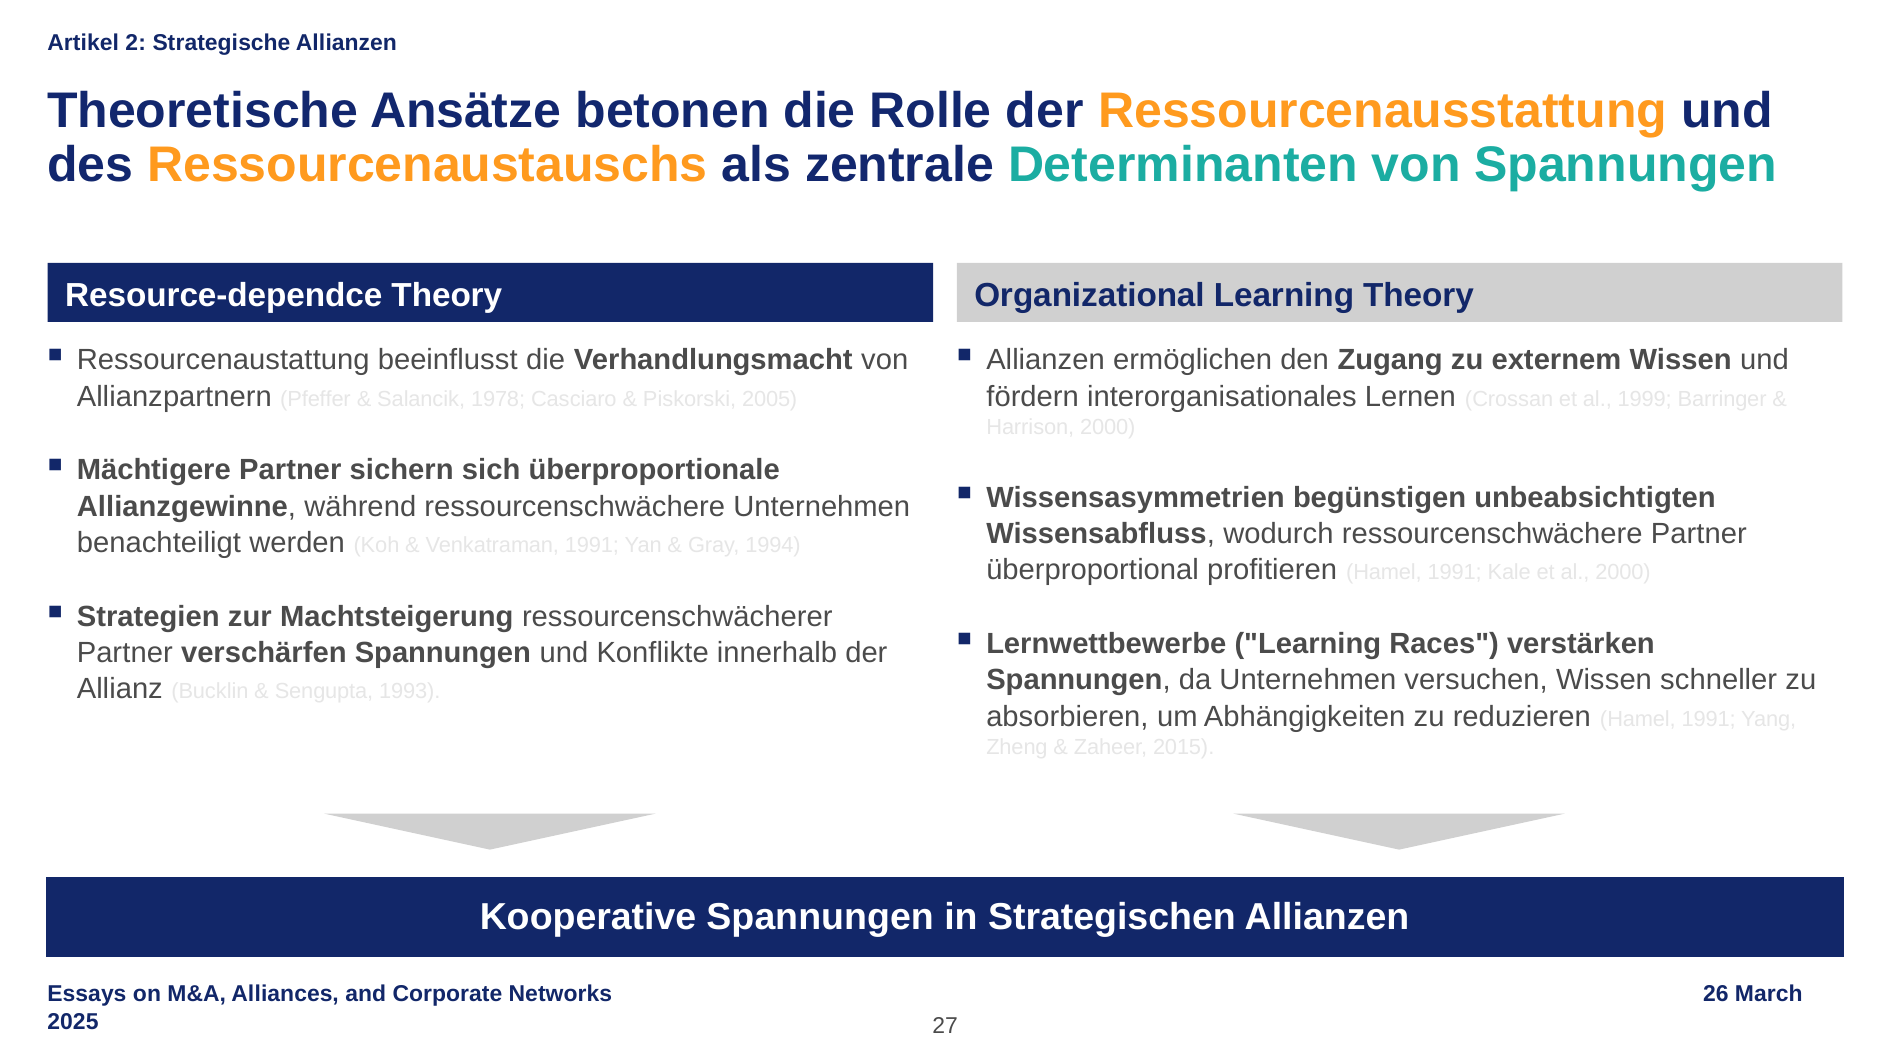

Artikel 2: Strategische Allianzen
Theoretische Ansätze betonen die Rolle der Ressourcenausstattung und des Ressourcenaustauschs als zentrale Determinanten von Spannungen
Resource-dependce Theory
Organizational Learning Theory
Ressourcenaustattung beeinflusst die Verhandlungsmacht von Allianzpartnern (Pfeffer & Salancik, 1978; Casciaro & Piskorski, 2005)
Mächtigere Partner sichern sich überproportionale Allianzgewinne, während ressourcenschwächere Unternehmen benachteiligt werden (Koh & Venkatraman, 1991; Yan & Gray, 1994)
Strategien zur Machtsteigerung ressourcenschwächerer Partner verschärfen Spannungen und Konflikte innerhalb der Allianz (Bucklin & Sengupta, 1993).
Allianzen ermöglichen den Zugang zu externem Wissen und fördern interorganisationales Lernen (Crossan et al., 1999; Barringer & Harrison, 2000)
Wissensasymmetrien begünstigen unbeabsichtigten Wissensabfluss, wodurch ressourcenschwächere Partner überproportional profitieren (Hamel, 1991; Kale et al., 2000)
Lernwettbewerbe ("Learning Races") verstärken Spannungen, da Unternehmen versuchen, Wissen schneller zu absorbieren, um Abhängigkeiten zu reduzieren (Hamel, 1991; Yang, Zheng & Zaheer, 2015).

Kooperative Spannungen in Strategischen Allianzen